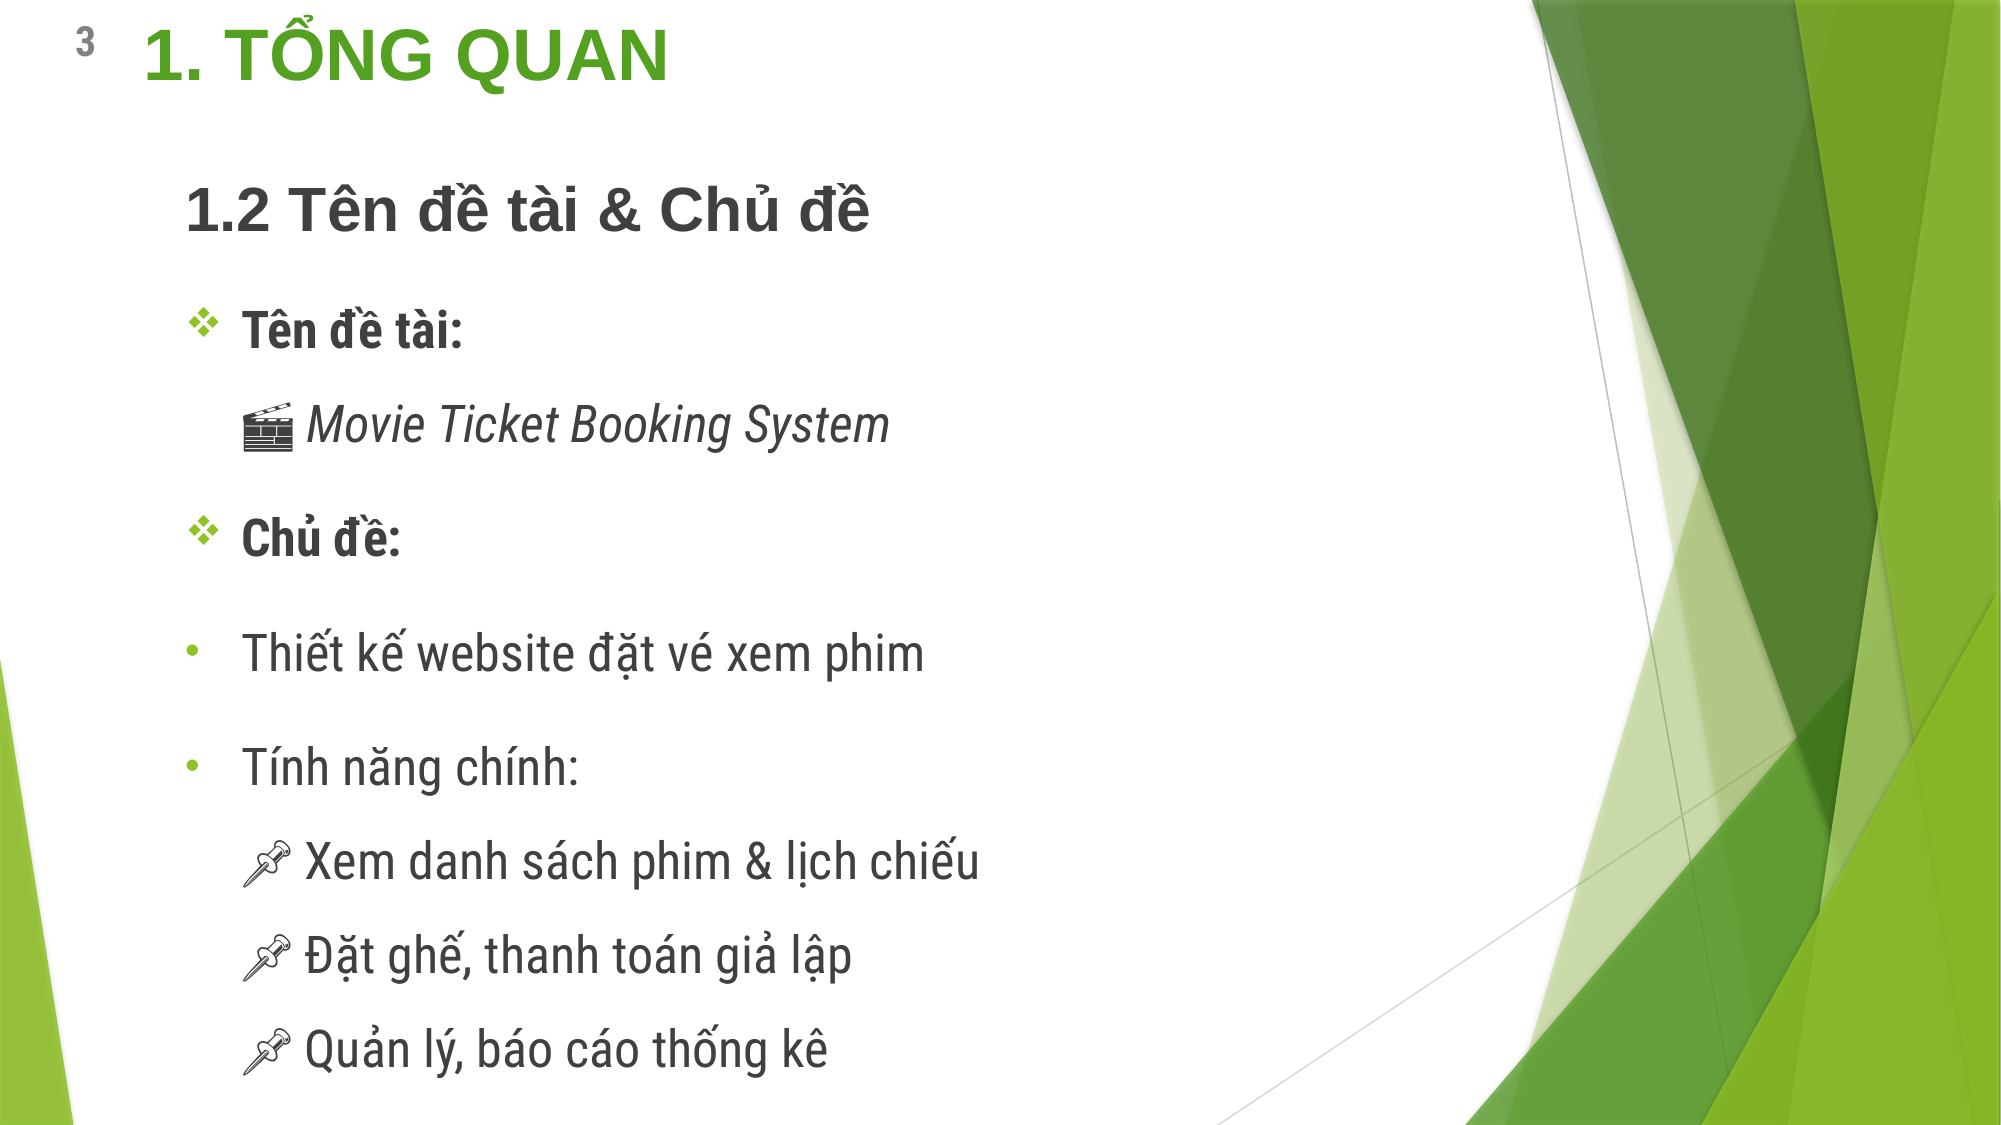

# 1. TỔNG QUAN
3
1.2 Tên đề tài & Chủ đề
Tên đề tài:
🎬 Movie Ticket Booking System
Chủ đề:
Thiết kế website đặt vé xem phim
Tính năng chính:
📌 Xem danh sách phim & lịch chiếu
📌 Đặt ghế, thanh toán giả lập
📌 Quản lý, báo cáo thống kê